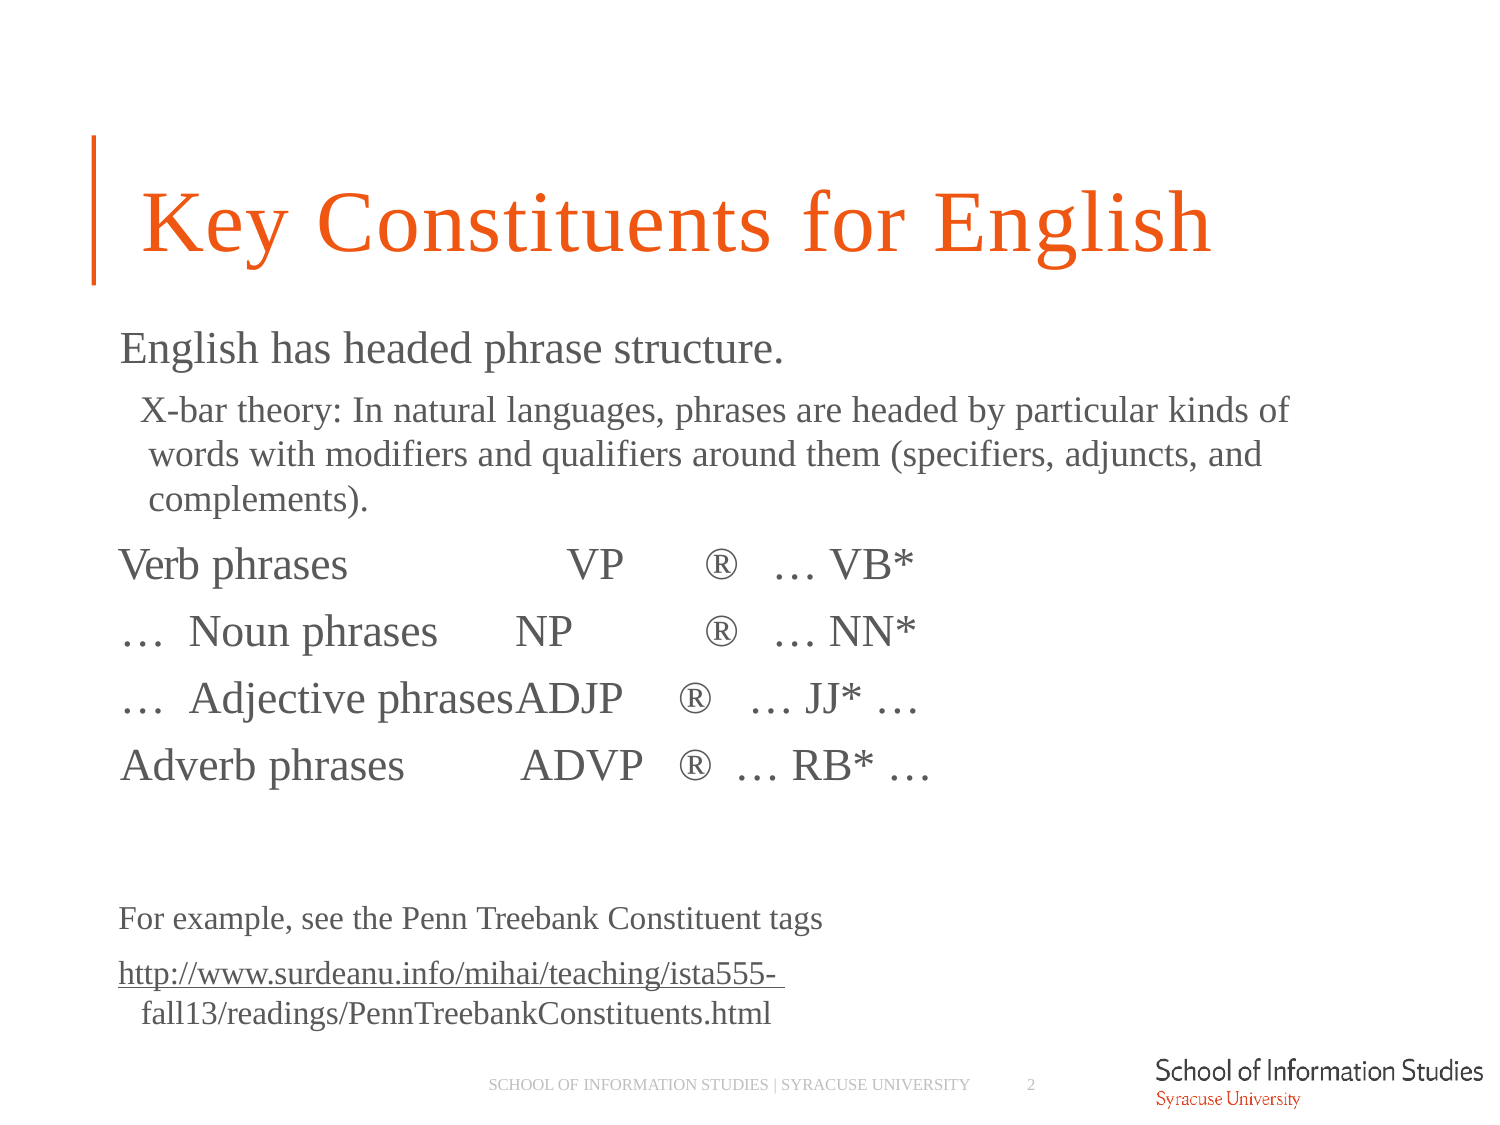

# Key Constituents for English
English has headed phrase structure.
­ X-bar theory: In natural languages, phrases are headed by particular kinds of  words with modifiers and qualifiers around them (specifiers, adjuncts, and  complements).
Verb phrases				VP			®	… VB* …  Noun phrases	NP			®	… NN* …  Adjective phrases	ADJP		®	… JJ* …  Adverb phrases			ADVP	® … RB* …

For example, see the Penn Treebank Constituent tags
http://www.surdeanu.info/mihai/teaching/ista555-  fall13/readings/PennTreebankConstituents.html
2
SCHOOL OF INFORMATION STUDIES | SYRACUSE UNIVERSITY